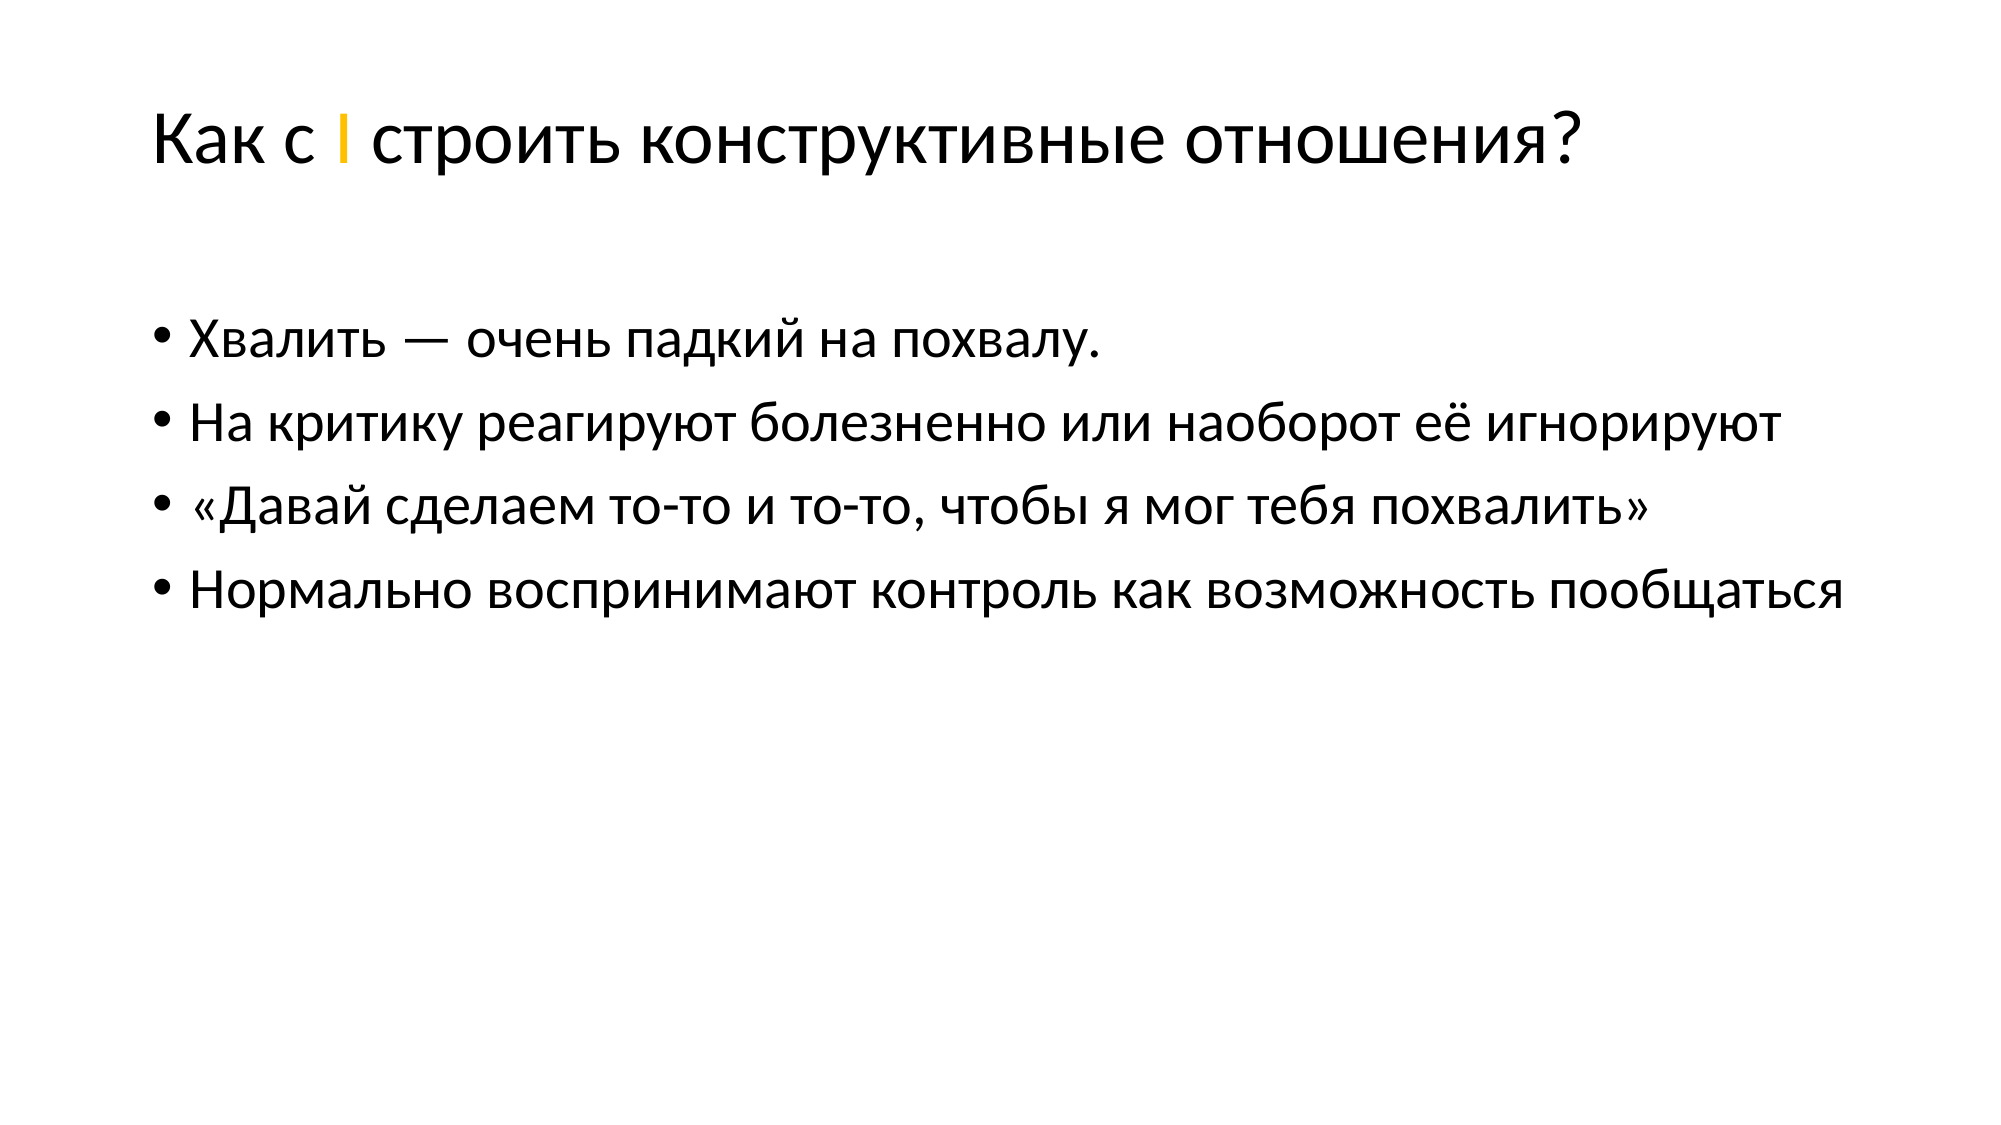

# Как с I строить конструктивные отношения?
Хвалить — очень падкий на похвалу.
На критику реагируют болезненно или наоборот её игнорируют
«Давай сделаем то-то и то-то, чтобы я мог тебя похвалить»
Нормально воспринимают контроль как возможность пообщаться